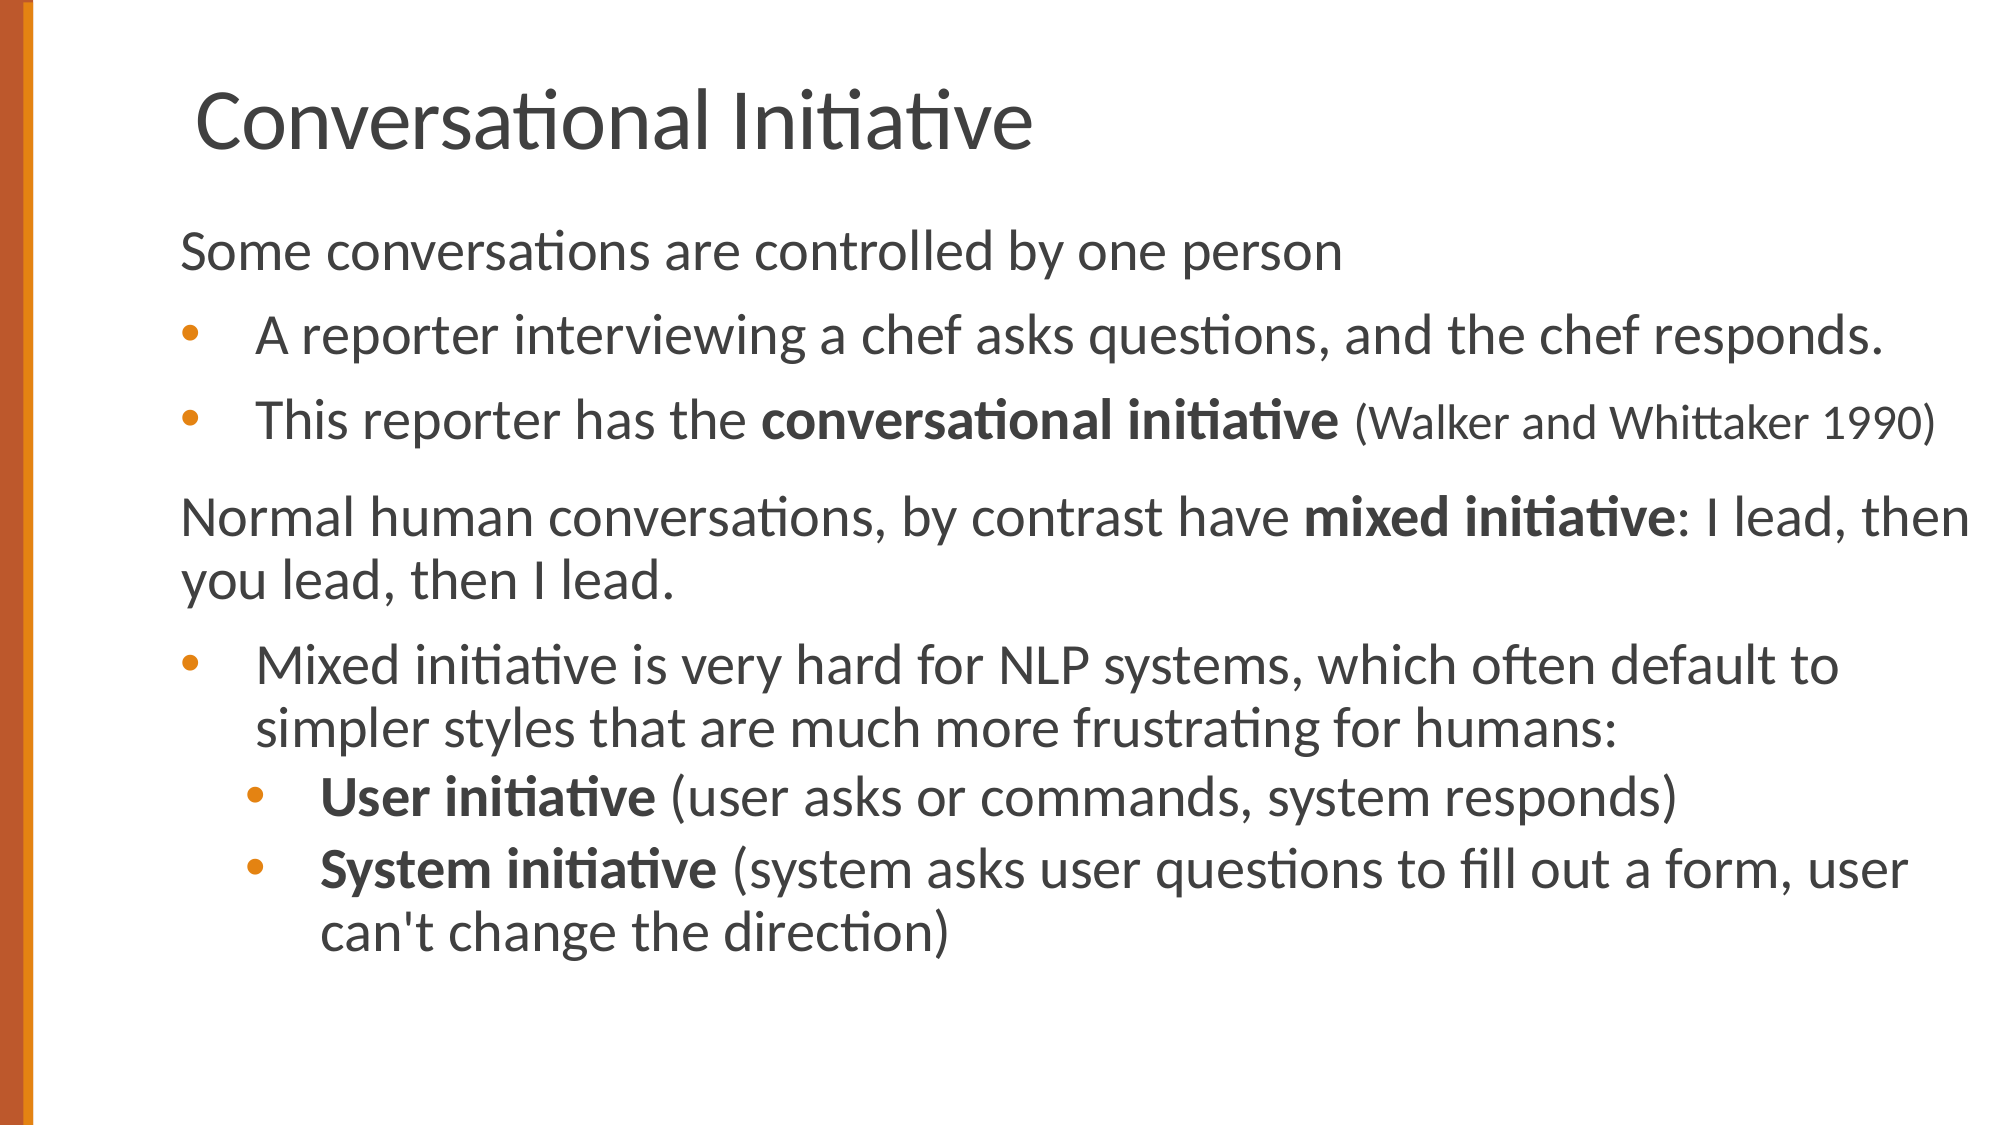

# Conversational Initiative
Some conversations are controlled by one person
A reporter interviewing a chef asks questions, and the chef responds.
This reporter has the conversational initiative (Walker and Whittaker 1990)
Normal human conversations, by contrast have mixed initiative: I lead, then you lead, then I lead.
Mixed initiative is very hard for NLP systems, which often default to simpler styles that are much more frustrating for humans:
User initiative (user asks or commands, system responds)
System initiative (system asks user questions to fill out a form, user can't change the direction)